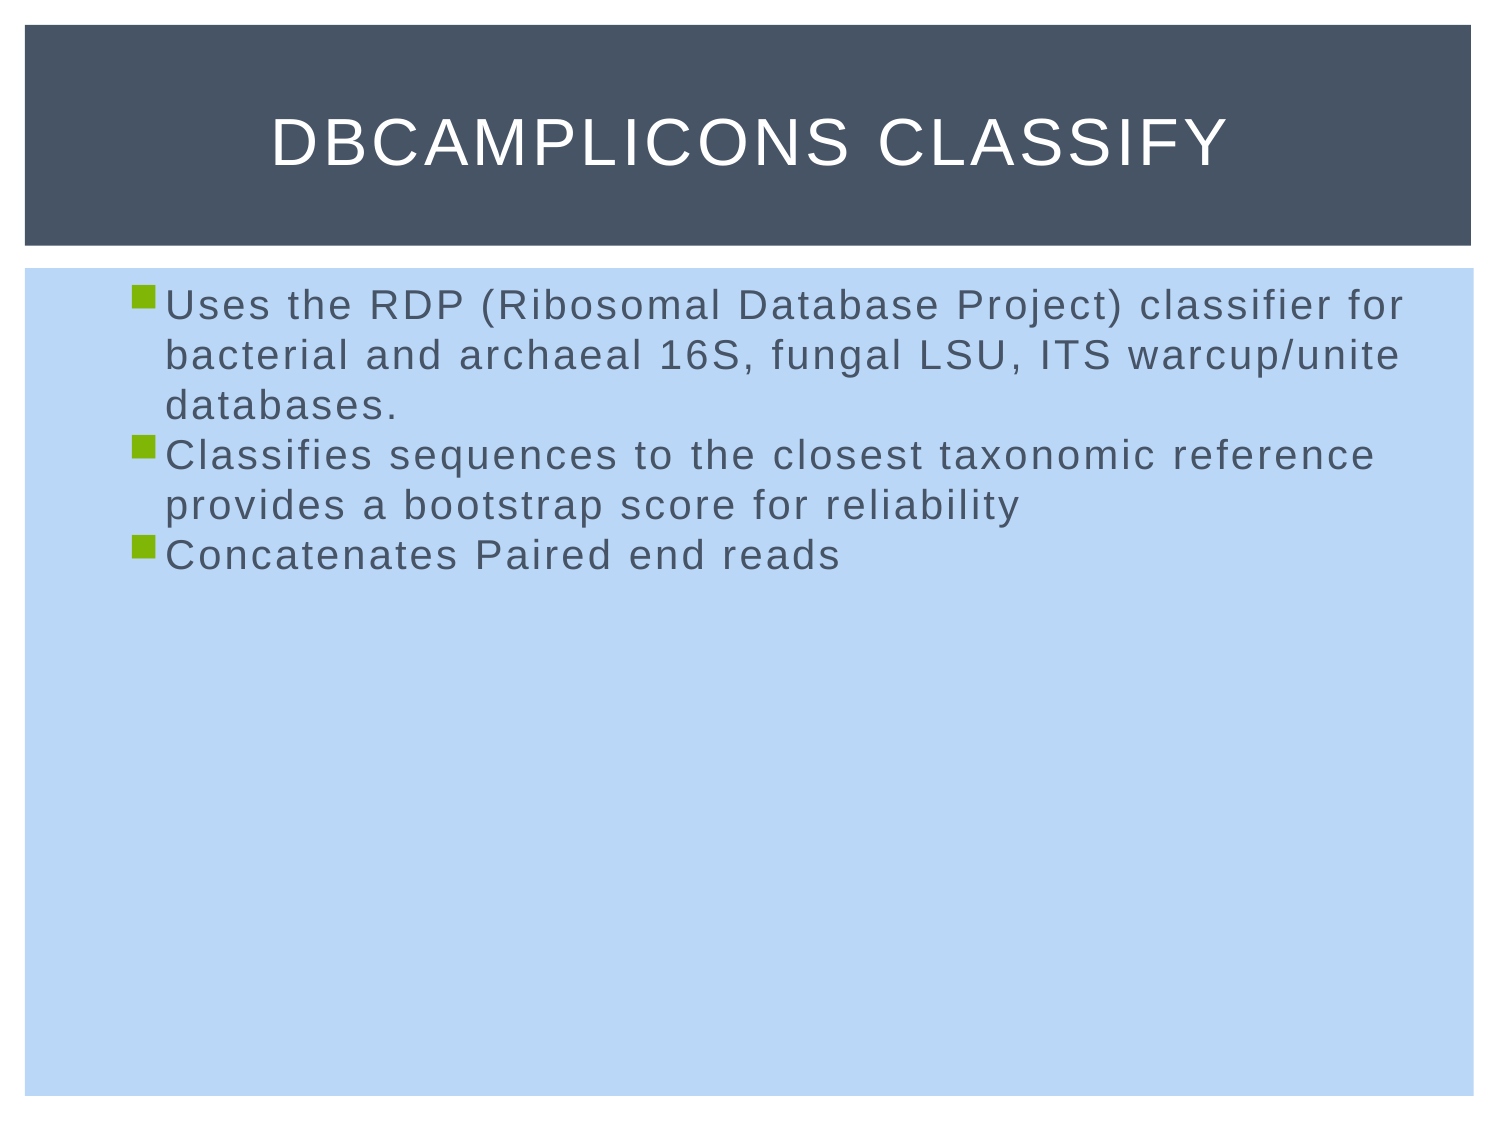

# dbcAmplicons classify
Uses the RDP (Ribosomal Database Project) classifier for bacterial and archaeal 16S, fungal LSU, ITS warcup/unite databases.
Classifies sequences to the closest taxonomic reference provides a bootstrap score for reliability
Concatenates Paired end reads